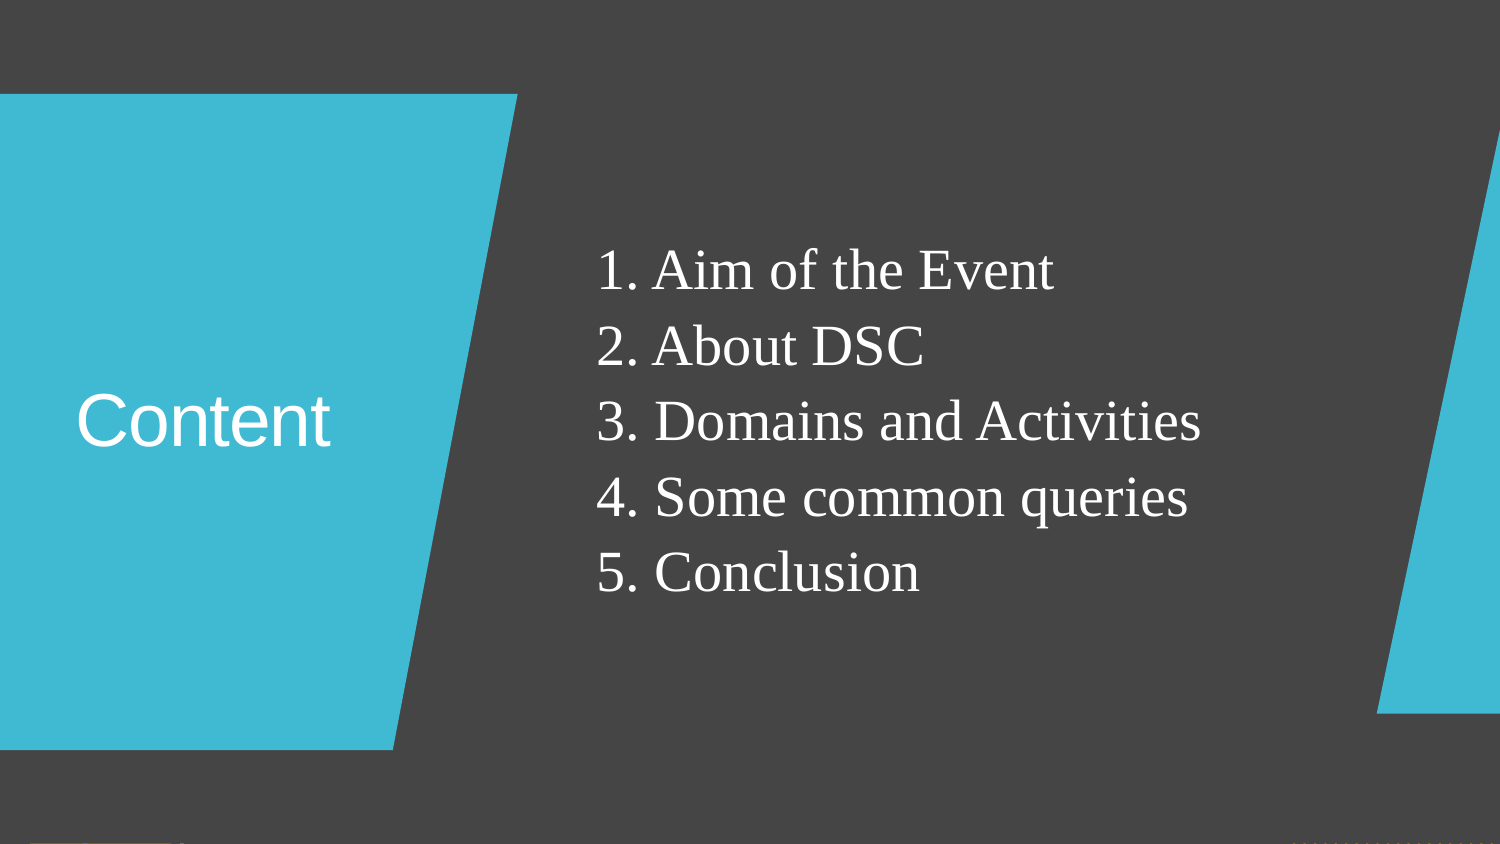

1. Aim of the Event
2. About DSC
3. Domains and Activities
4. Some common queries
5. Conclusion
# Content